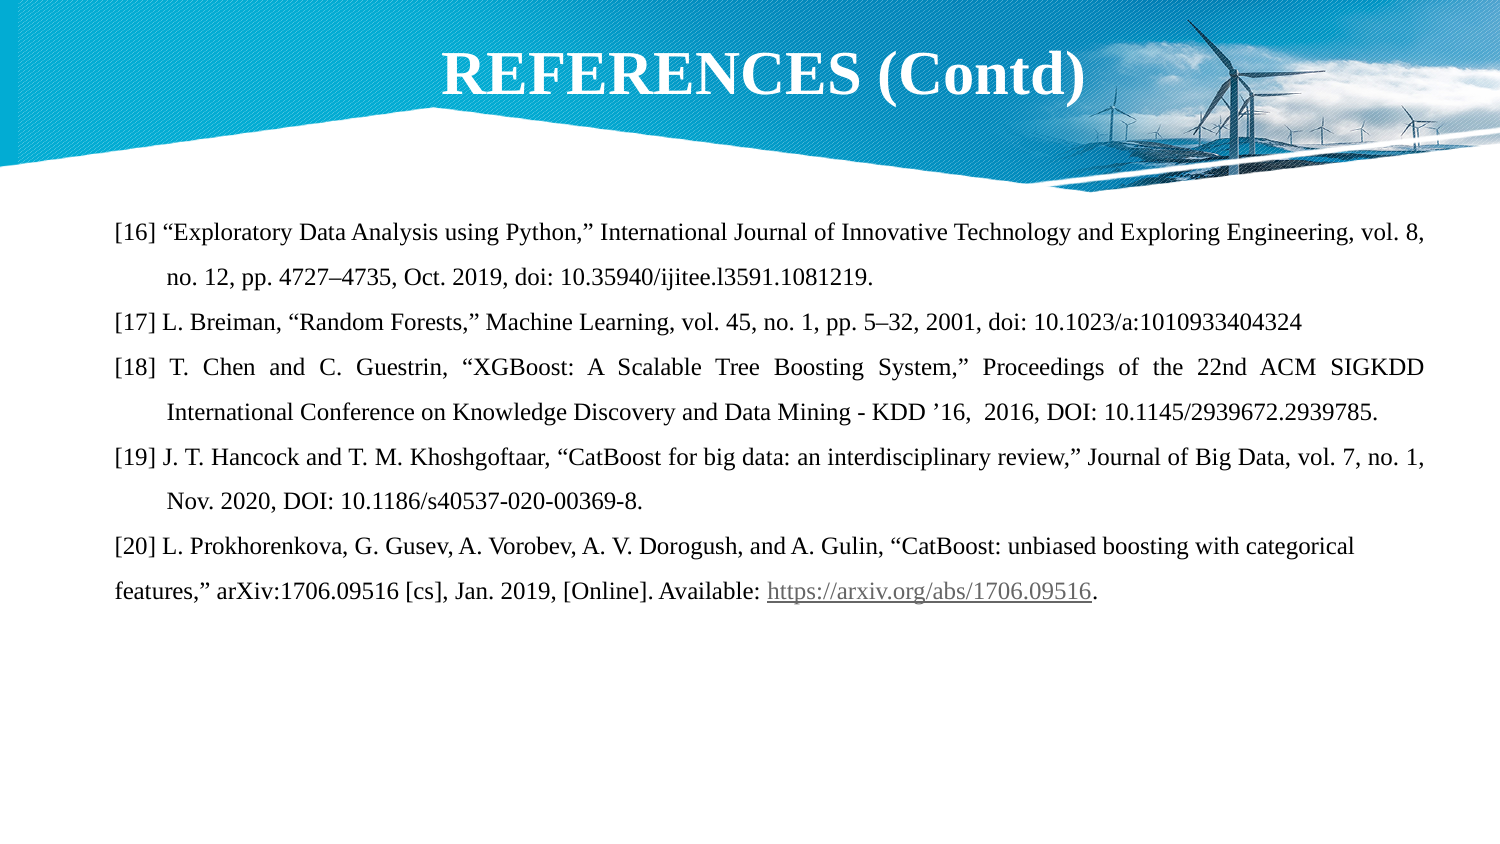

# REFERENCES (Contd)
[16] “Exploratory Data Analysis using Python,” International Journal of Innovative Technology and Exploring Engineering, vol. 8, no. 12, pp. 4727–4735, Oct. 2019, doi: 10.35940/ijitee.l3591.1081219.
[17] L. Breiman, “Random Forests,” Machine Learning, vol. 45, no. 1, pp. 5–32, 2001, doi: 10.1023/a:1010933404324
[18] T. Chen and C. Guestrin, “XGBoost: A Scalable Tree Boosting System,” Proceedings of the 22nd ACM SIGKDD International Conference on Knowledge Discovery and Data Mining - KDD ’16,  2016, DOI: 10.1145/2939672.2939785.
[19] J. T. Hancock and T. M. Khoshgoftaar, “CatBoost for big data: an interdisciplinary review,” Journal of Big Data, vol. 7, no. 1, Nov. 2020, DOI: 10.1186/s40537-020-00369-8.
[20] L. Prokhorenkova, G. Gusev, A. Vorobev, A. V. Dorogush, and A. Gulin, “CatBoost: unbiased boosting with categorical
features,” arXiv:1706.09516 [cs], Jan. 2019, [Online]. Available: https://arxiv.org/abs/1706.09516.